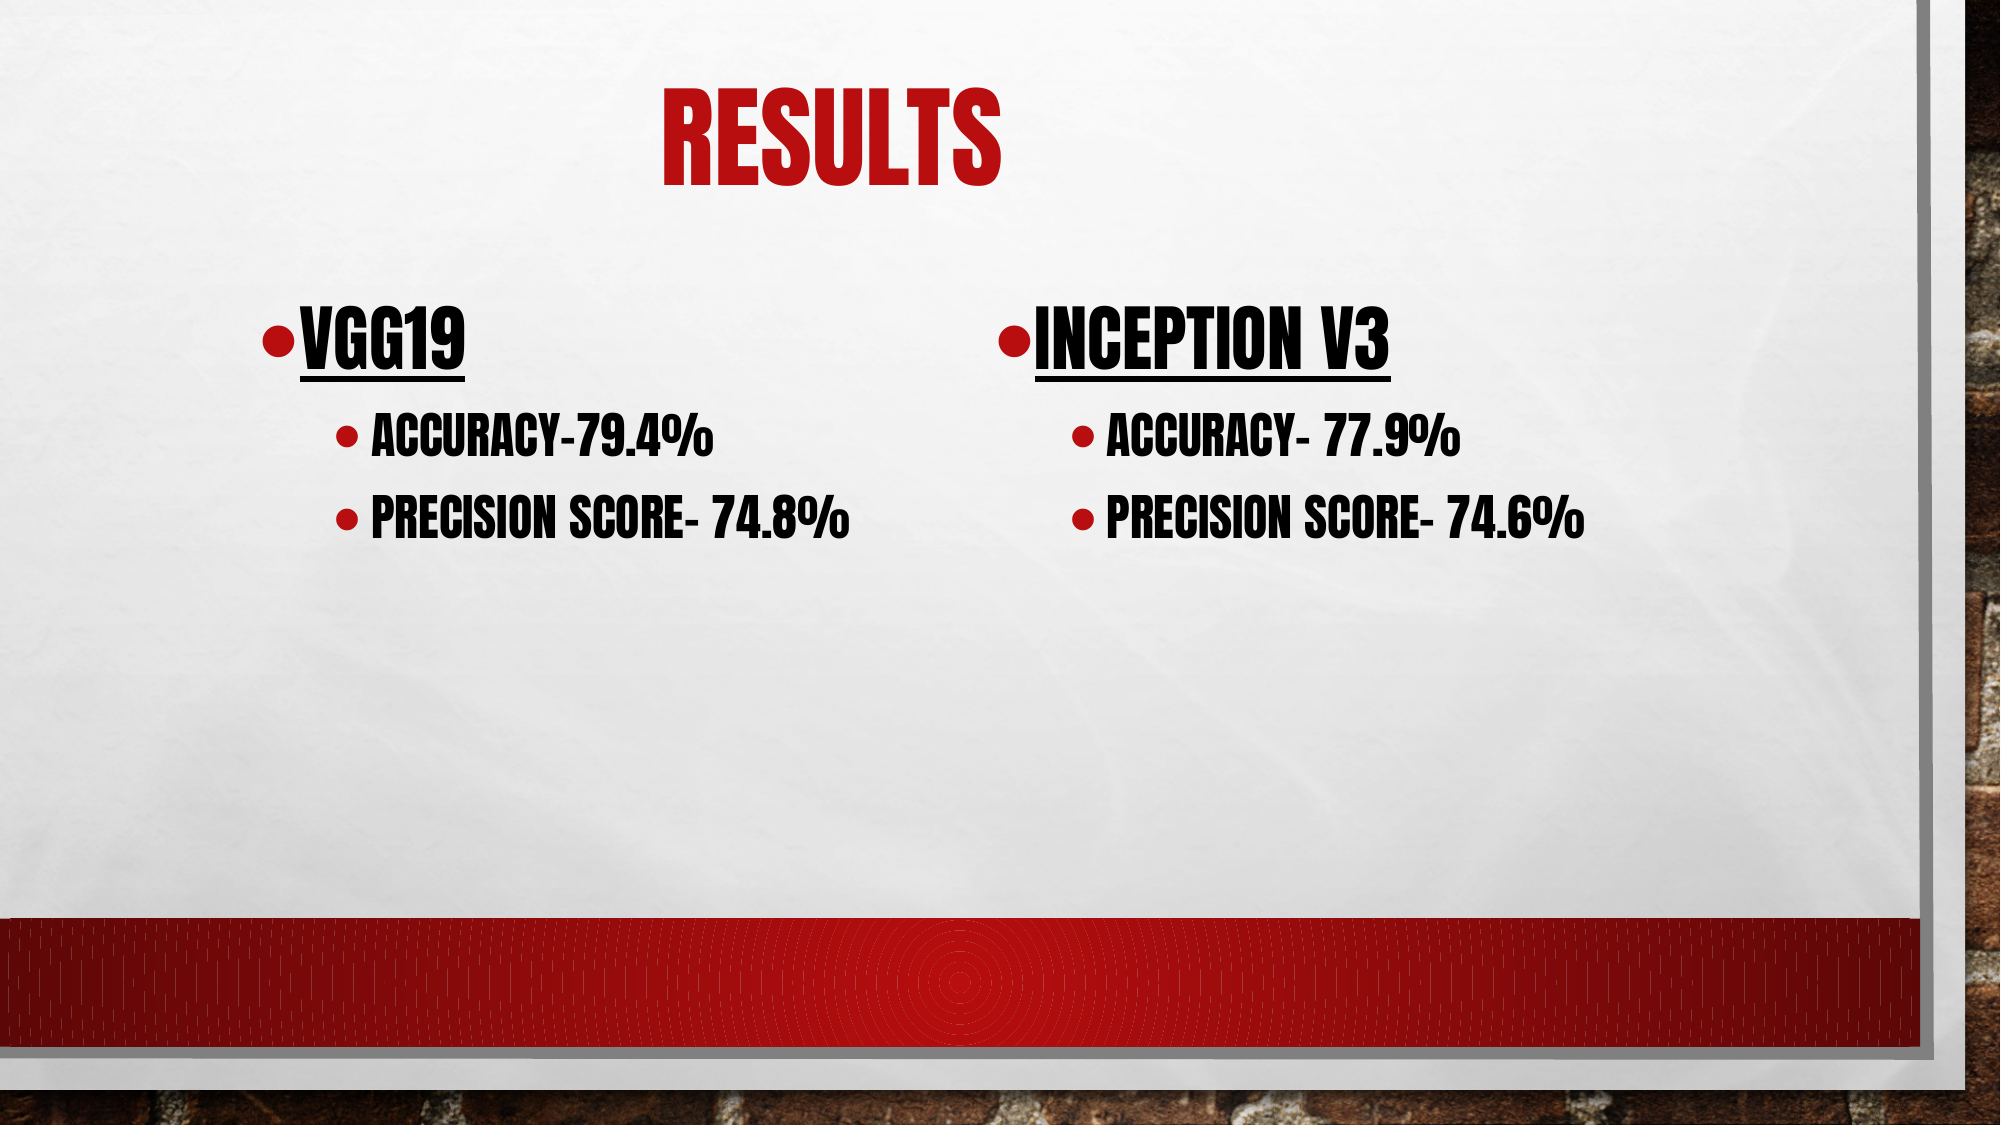

# Results
Inception V3
Accuracy- 77.9%
Precision score- 74.6%
VGG19
Accuracy-79.4%
Precision score- 74.8%